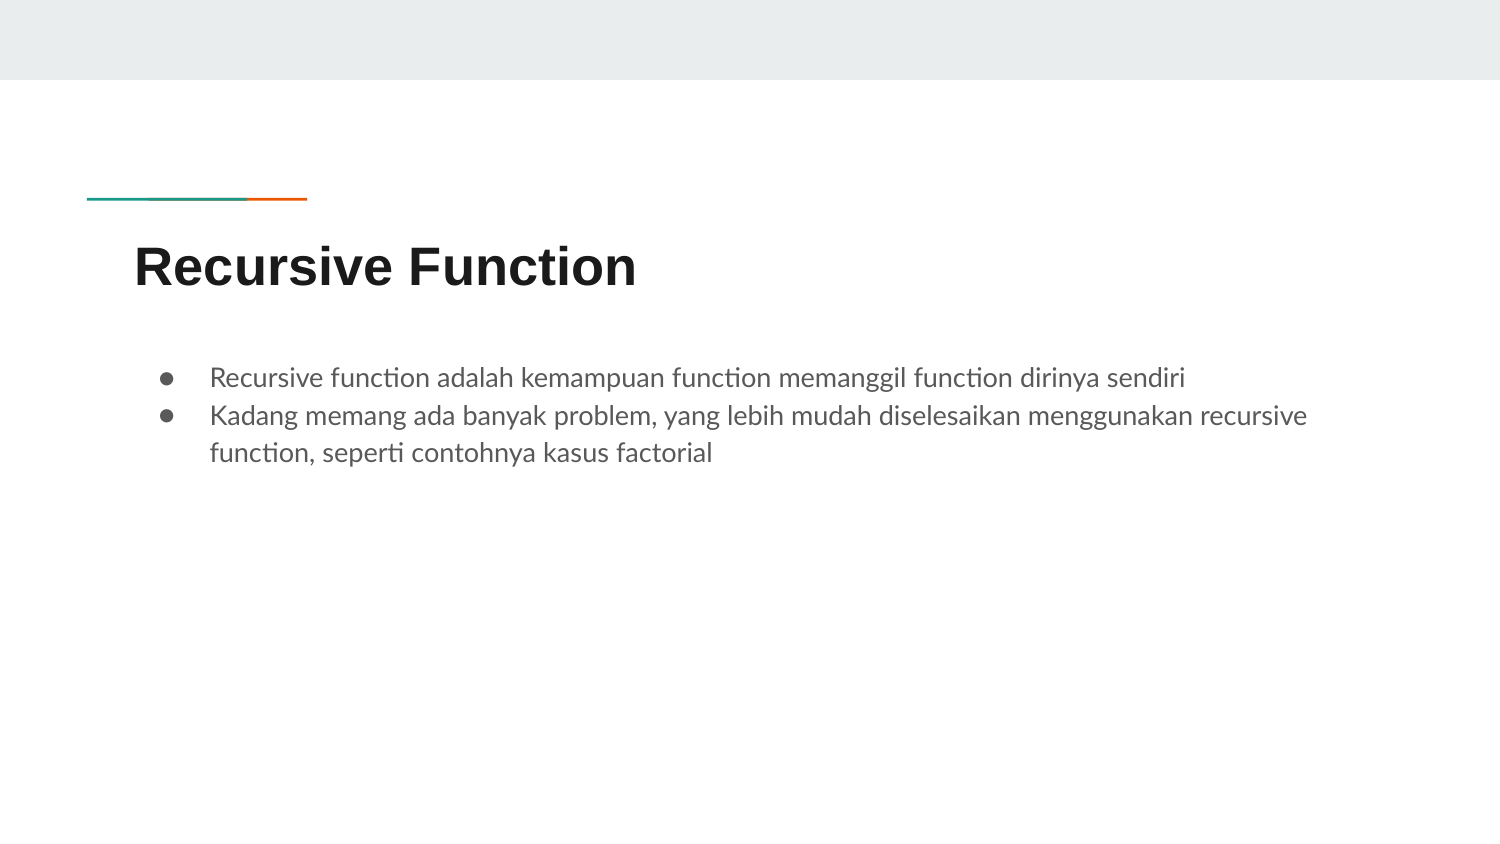

# Recursive Function
Recursive function adalah kemampuan function memanggil function dirinya sendiri
Kadang memang ada banyak problem, yang lebih mudah diselesaikan menggunakan recursive function, seperti contohnya kasus factorial